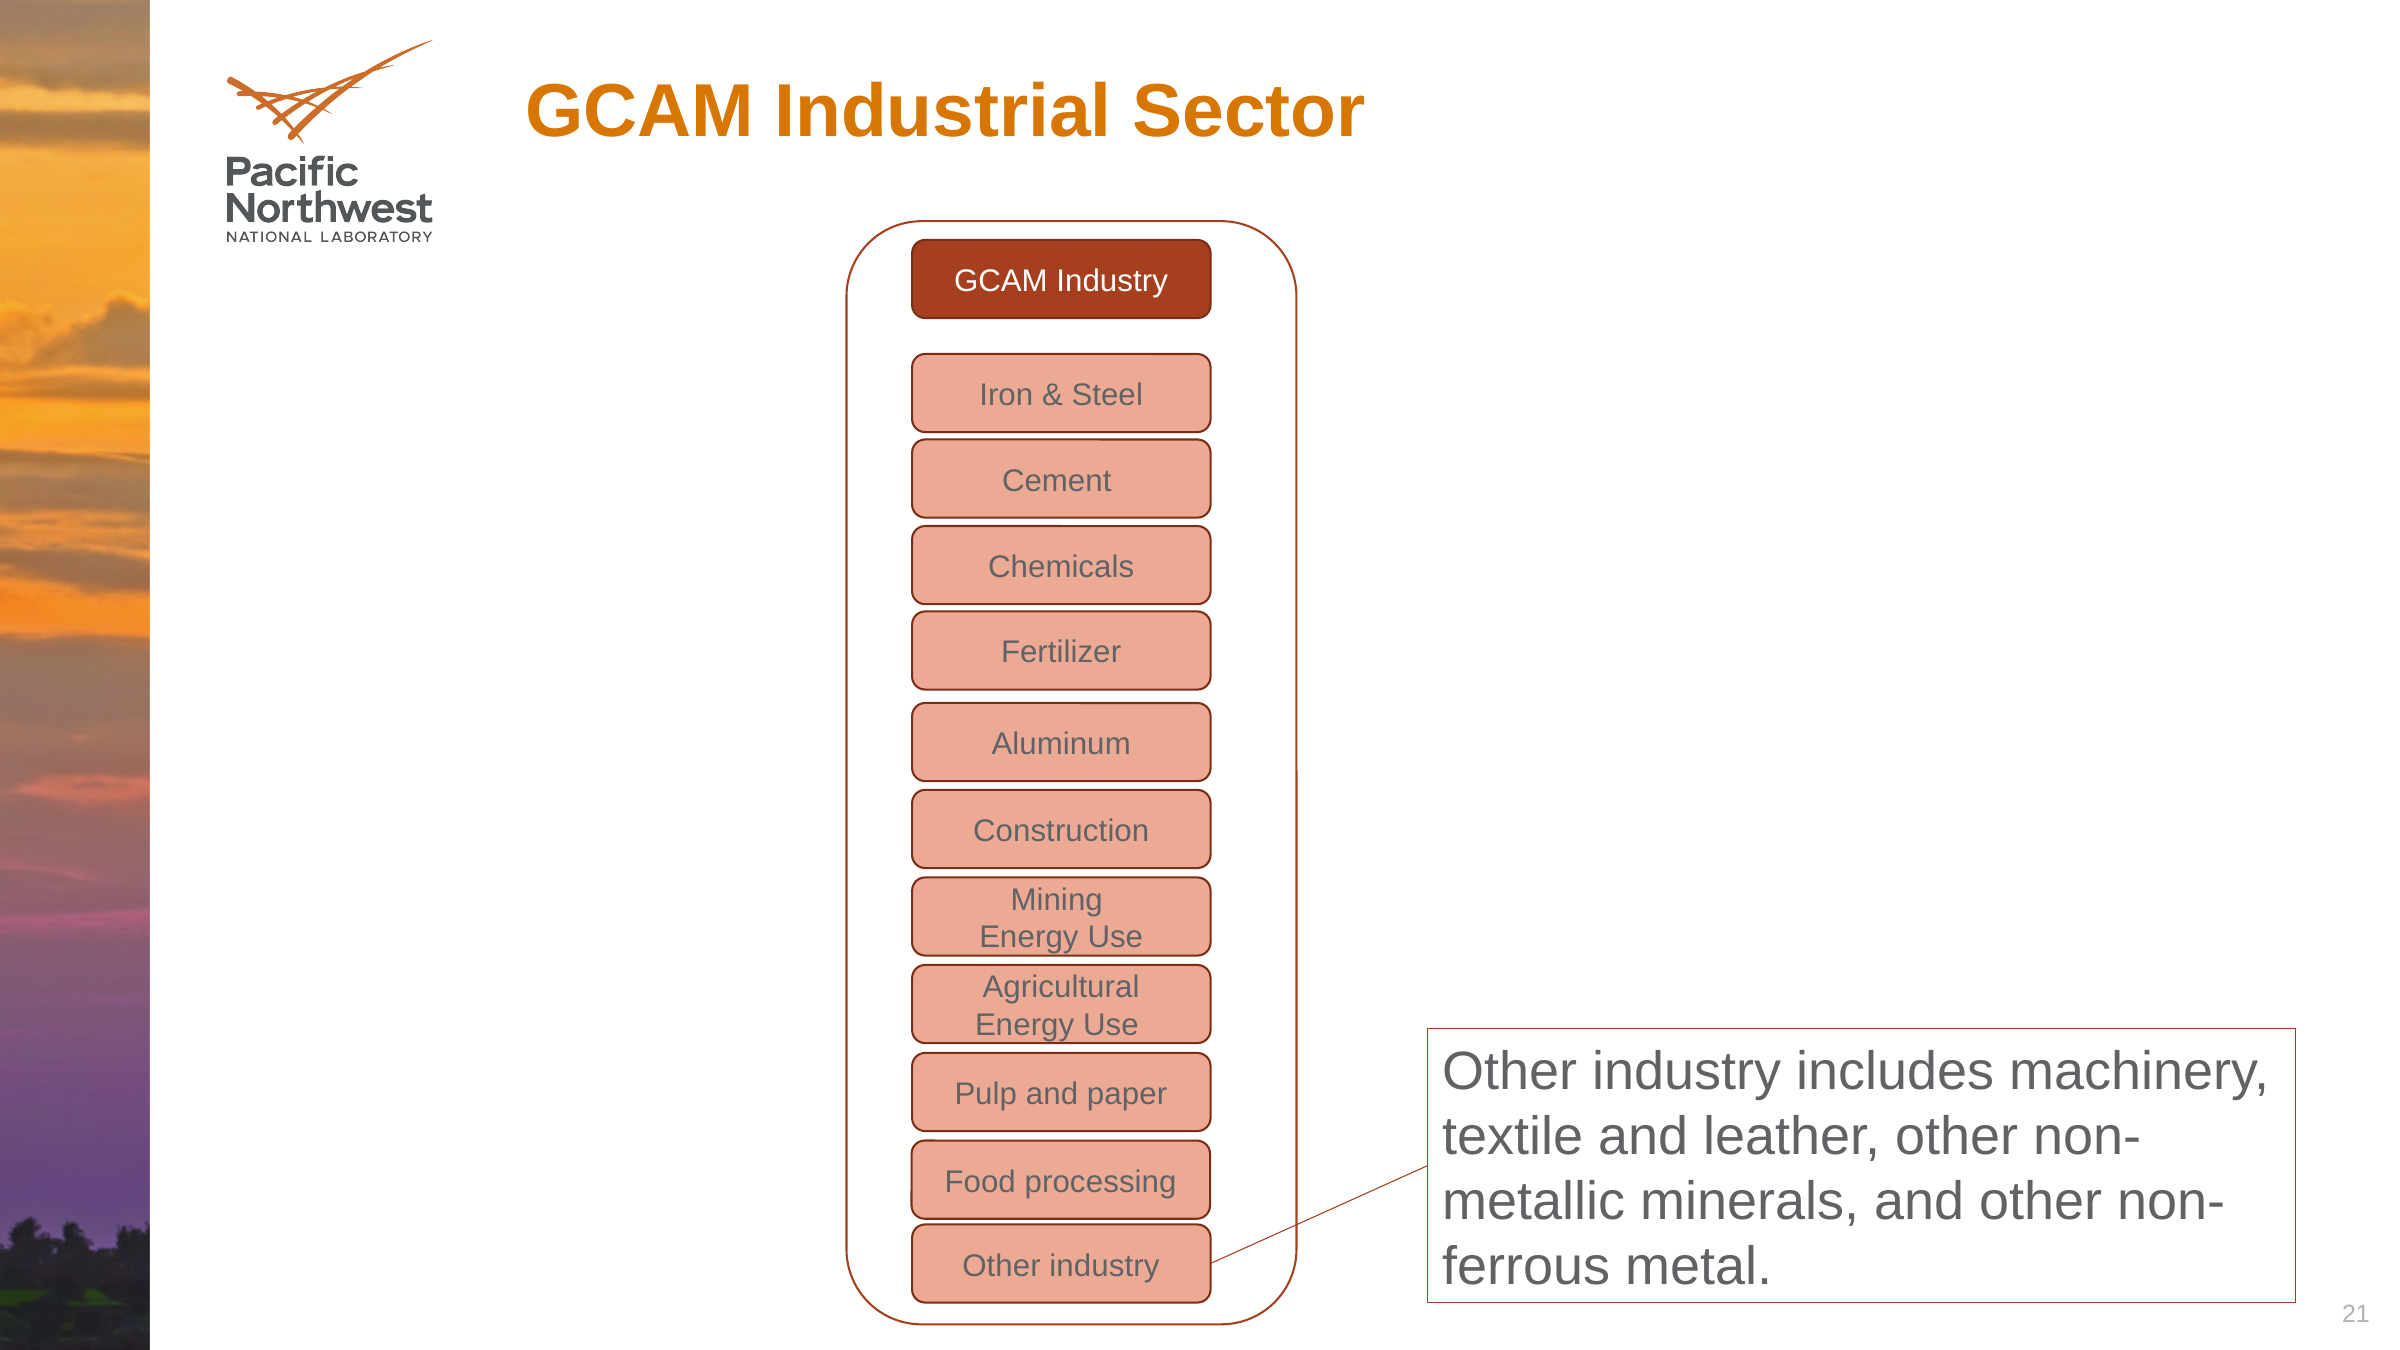

# GCAM Industrial Sector

GCAM Industry
Iron & Steel
Cement
Chemicals
Fertilizer
Aluminum
Construction
Mining
Energy Use
Agricultural Energy Use
Other industry includes machinery, textile and leather, other non-metallic minerals, and other non-ferrous metal.
Pulp and paper
Food processing
Other industry
21